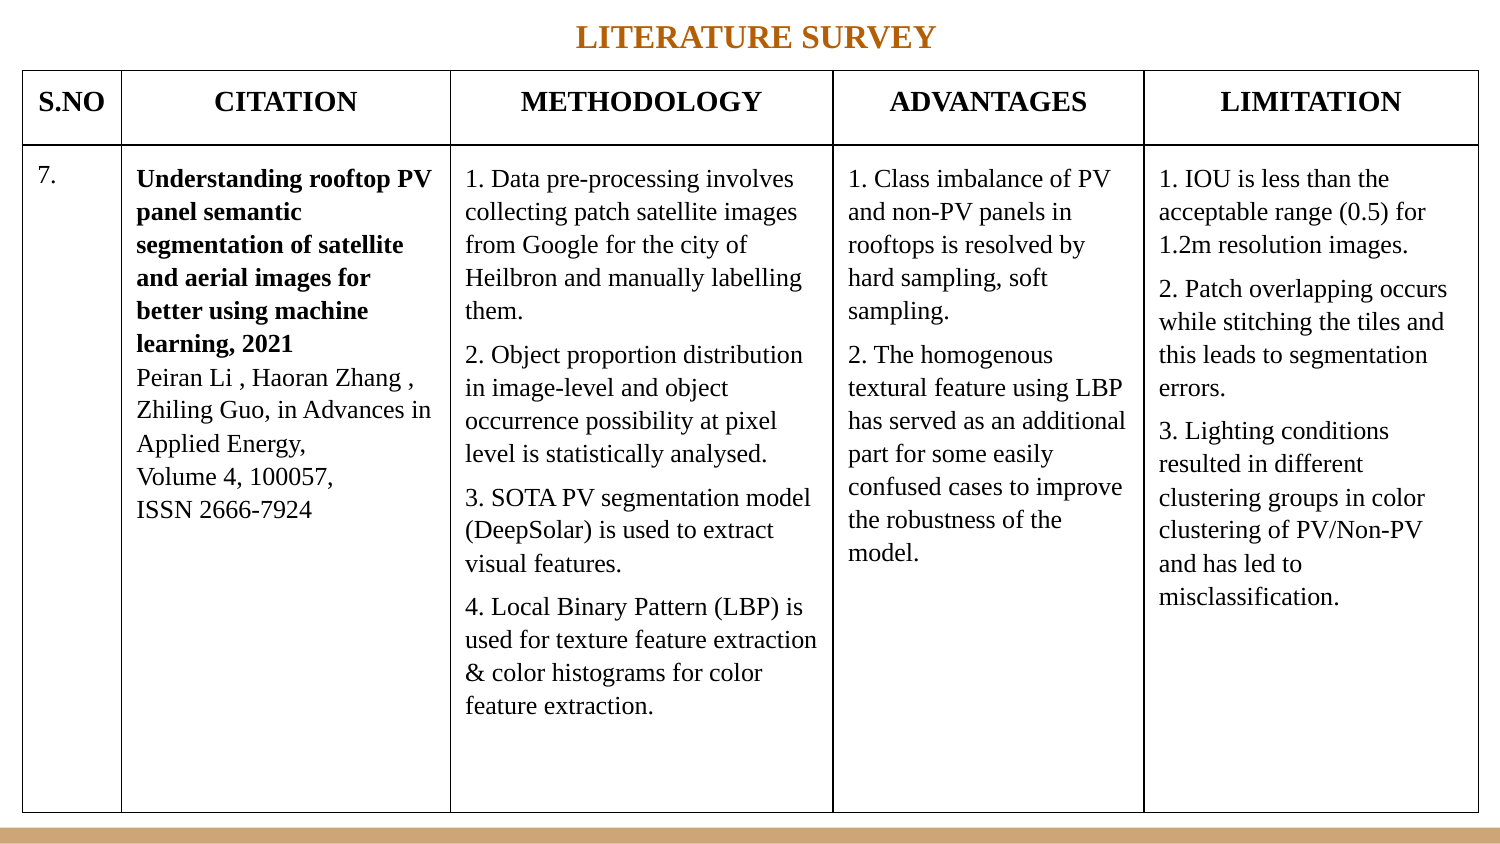

LITERATURE SURVEY
| S.NO | CITATION | METHODOLOGY | ADVANTAGES | LIMITATION |
| --- | --- | --- | --- | --- |
| 7. | Understanding rooftop PV panel semantic segmentation of satellite and aerial images for better using machine learning, 2021 Peiran Li , Haoran Zhang , Zhiling Guo, in Advances in Applied Energy, Volume 4, 100057, ISSN 2666-7924 | 1. Data pre-processing involves collecting patch satellite images from Google for the city of Heilbron and manually labelling them. 2. Object proportion distribution in image-level and object occurrence possibility at pixel level is statistically analysed. 3. SOTA PV segmentation model (DeepSolar) is used to extract visual features. 4. Local Binary Pattern (LBP) is used for texture feature extraction & color histograms for color feature extraction. | 1. Class imbalance of PV and non-PV panels in rooftops is resolved by hard sampling, soft sampling. 2. The homogenous textural feature using LBP has served as an additional part for some easily confused cases to improve the robustness of the model. | 1. IOU is less than the acceptable range (0.5) for 1.2m resolution images. 2. Patch overlapping occurs while stitching the tiles and this leads to segmentation errors. 3. Lighting conditions resulted in different clustering groups in color clustering of PV/Non-PV and has led to misclassification. |